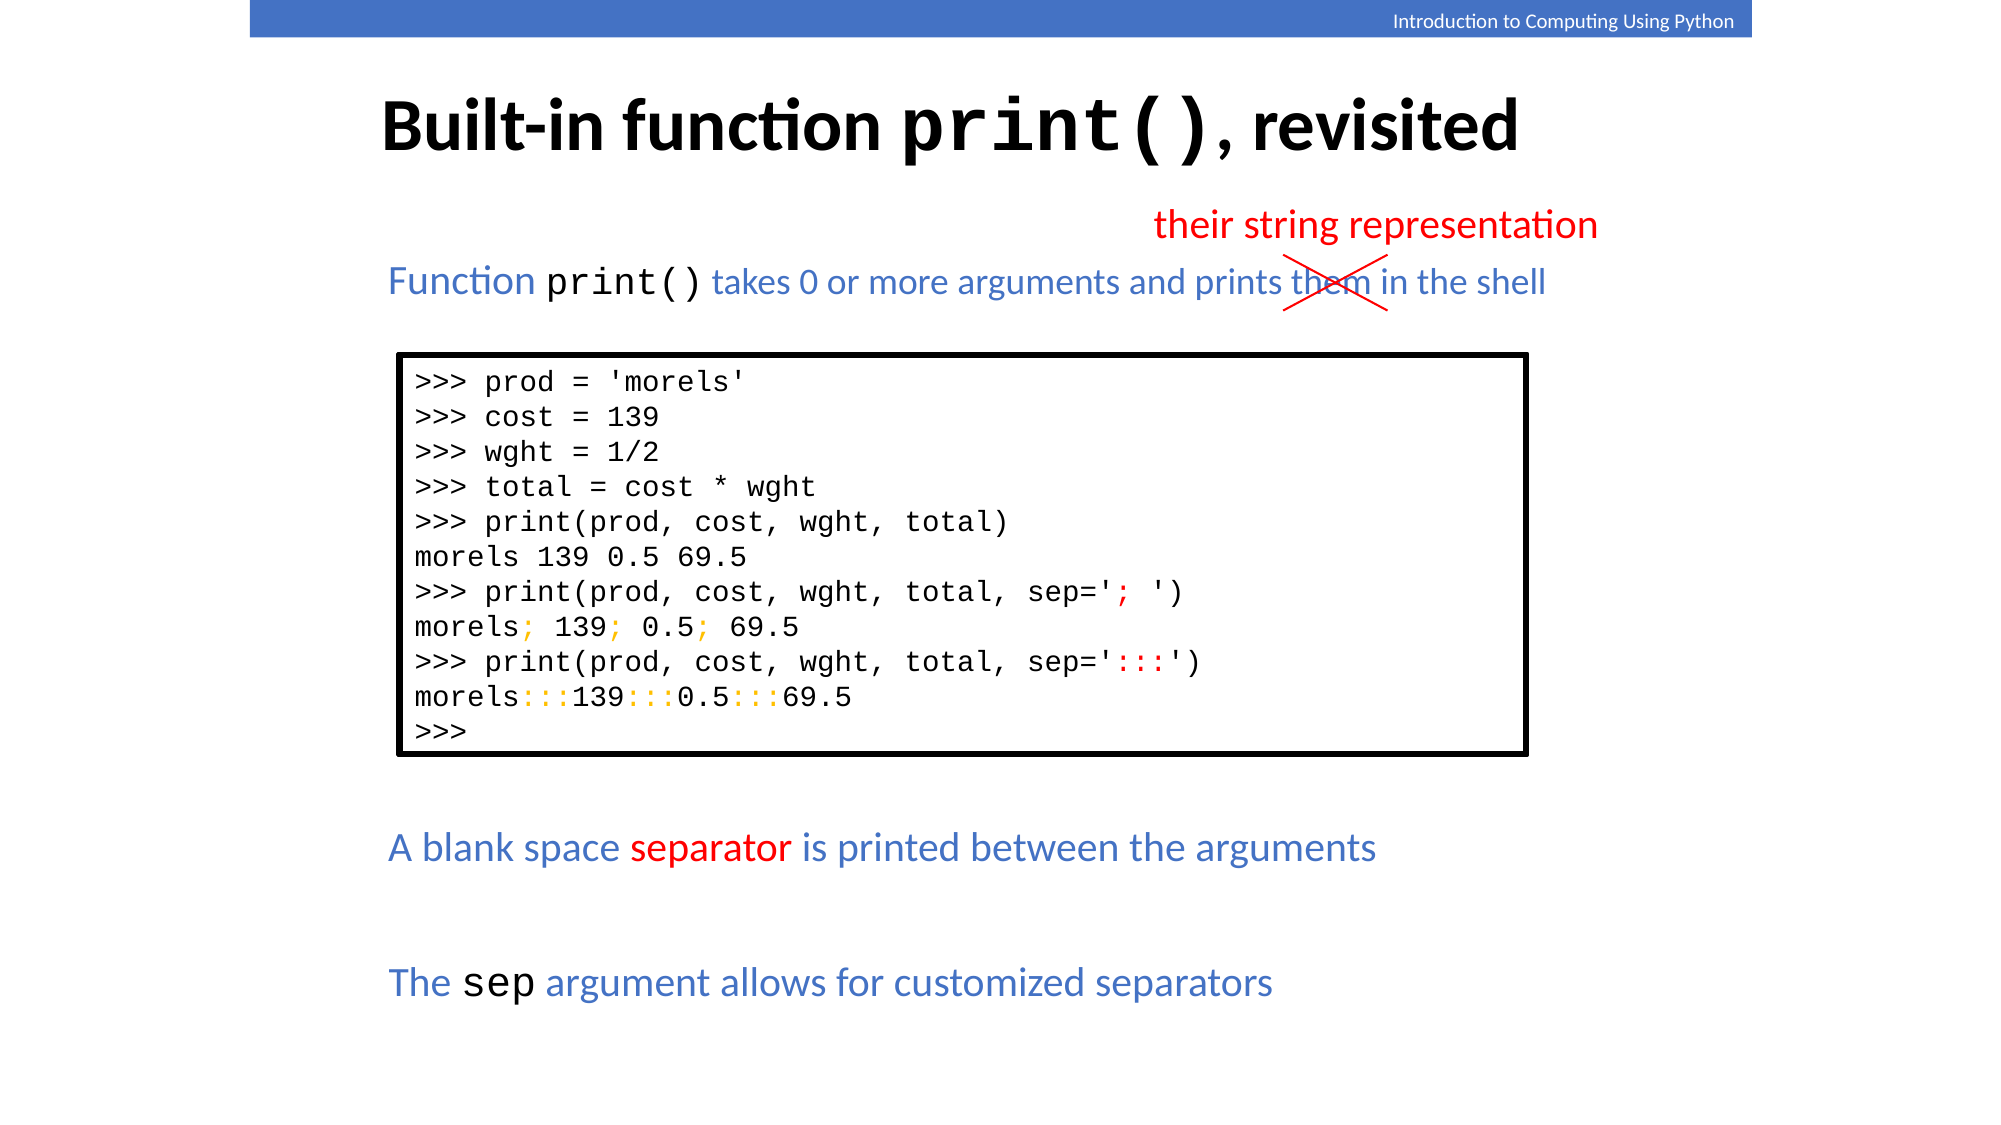

Built-in function print(), revisited
Introduction to Computing Using Python
their string representation
Function print() takes 0 or more arguments and prints them in the shell
>>> prod = 'morels'
>>> cost = 139
>>> wght = 1/2
>>> total = cost * wght
>>>

>>> prod = 'morels'
>>> cost = 139
>>> wght = 1/2
>>> total = cost * wght
>>> print(prod, cost, wght, total)
morels 139 0.5 69.5
>>>

>>> prod = 'morels'
>>> cost = 139
>>> wght = 1/2
>>> total = cost * wght
>>> print(prod, cost, wght, total)
morels 139 0.5 69.5
>>> print(prod, cost, wght, total, sep='; ')
morels; 139; 0.5; 69.5
>>>

>>> prod = 'morels'
>>> cost = 139
>>> wght = 1/2
>>> total = cost * wght
>>> print(prod, cost, wght, total)
morels 139 0.5 69.5
>>> print(prod, cost, wght, total, sep='; ')
morels; 139; 0.5; 69.5
>>> print(prod, cost, wght, total, sep=':::')
morels:::139:::0.5:::69.5
>>>
A blank space separator is printed between the arguments
The sep argument allows for customized separators